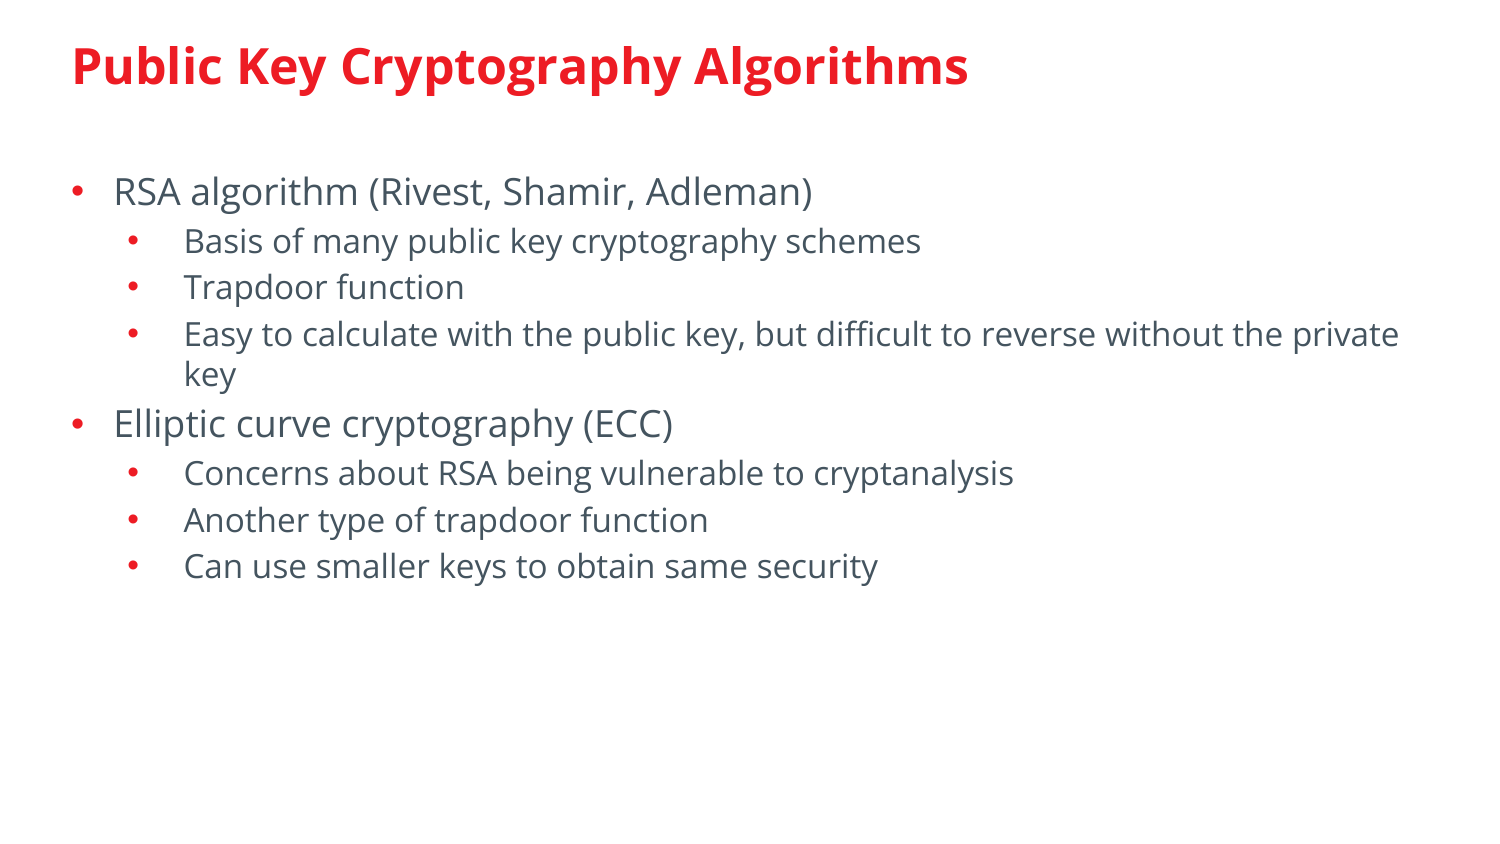

# Public Key Cryptography Algorithms
RSA algorithm (Rivest, Shamir, Adleman)
Basis of many public key cryptography schemes
Trapdoor function
Easy to calculate with the public key, but difficult to reverse without the private key
Elliptic curve cryptography (ECC)
Concerns about RSA being vulnerable to cryptanalysis
Another type of trapdoor function
Can use smaller keys to obtain same security

www.Studemia.com| Student Academia, Inc  is a CompTIA official Partner | learn@studemia.com | 800-750-8288
10